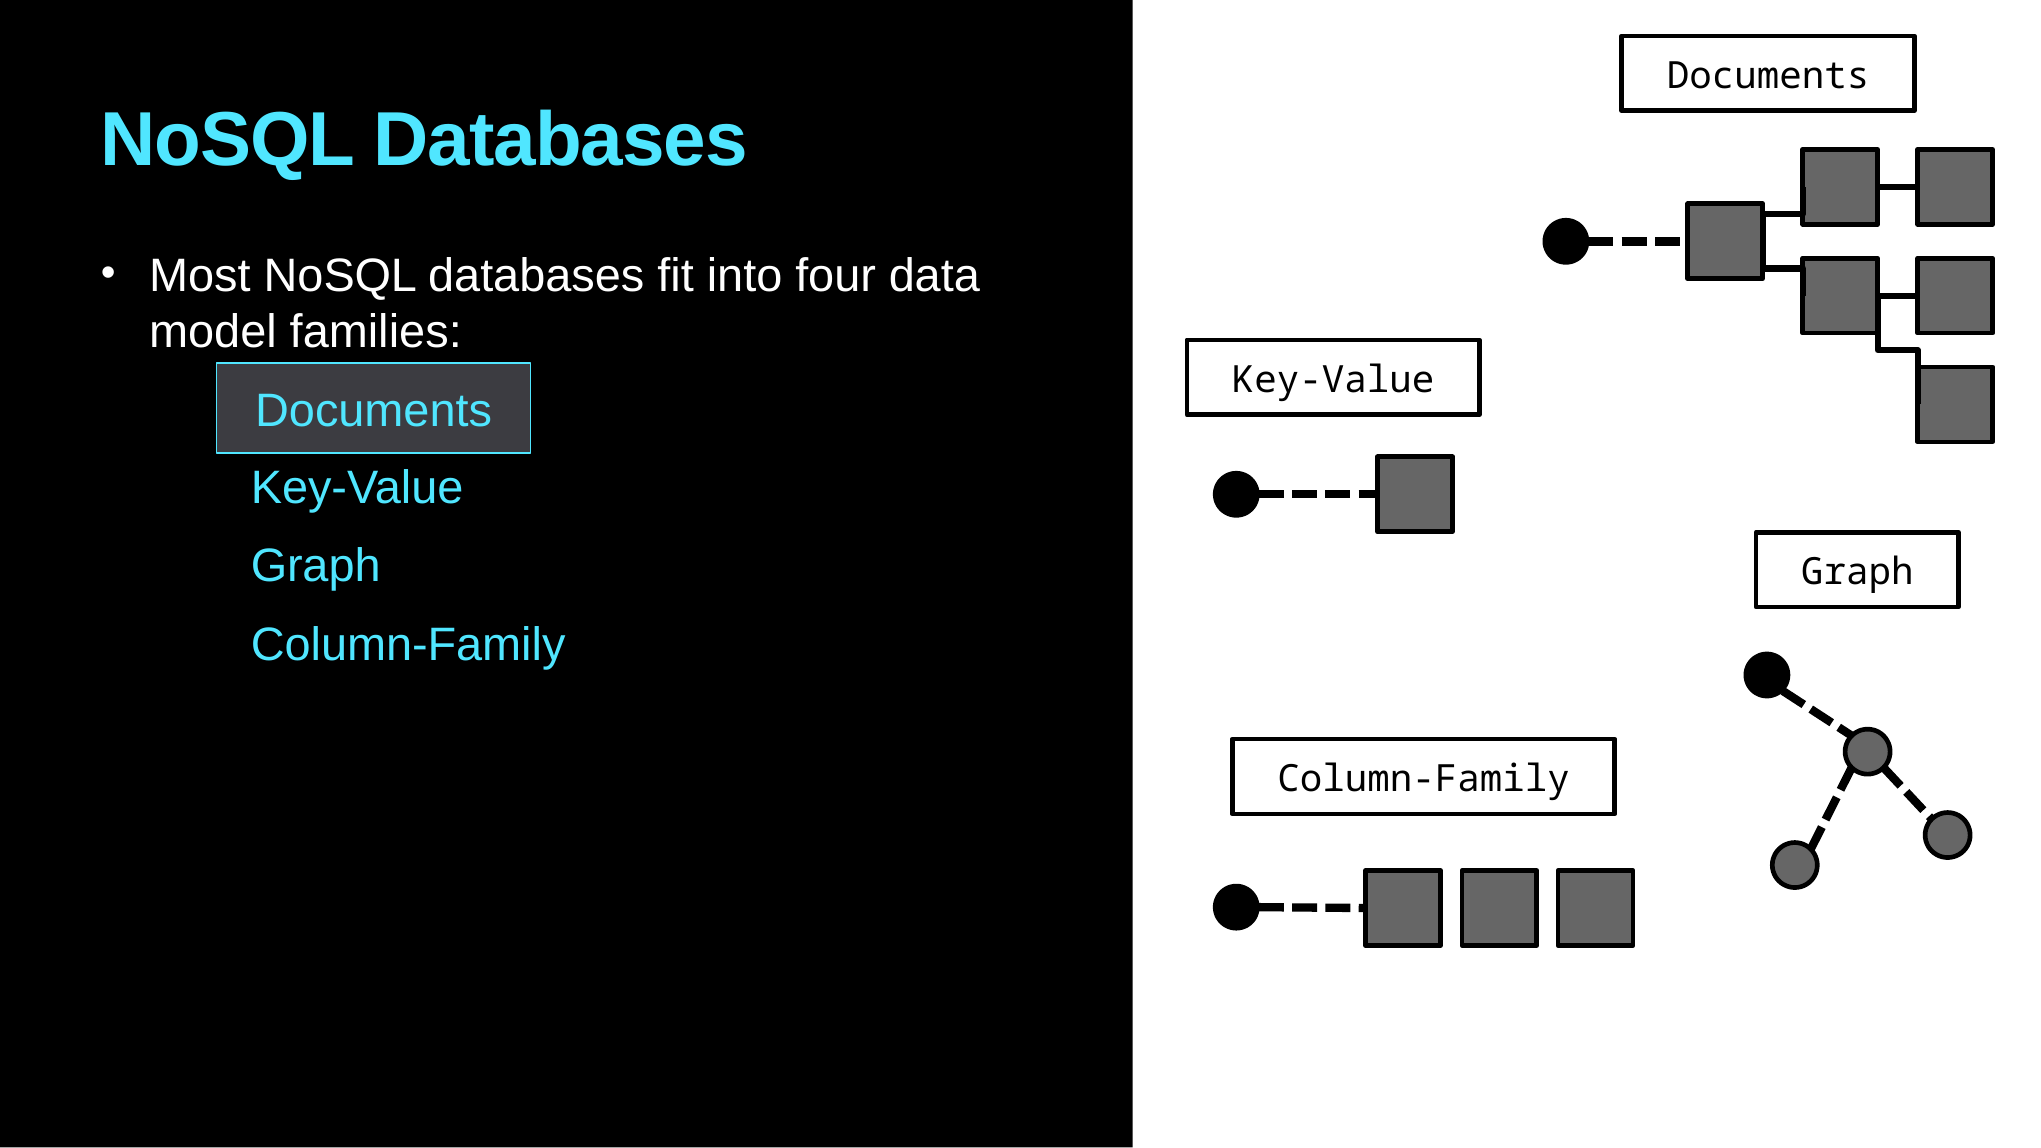

Documents

# NoSQL Databases
Most NoSQL databases fit into four data model families:
	Documents
	Key-Value
	Graph
	Column-Family
Key-Value

Documents
Graph

Column-Family